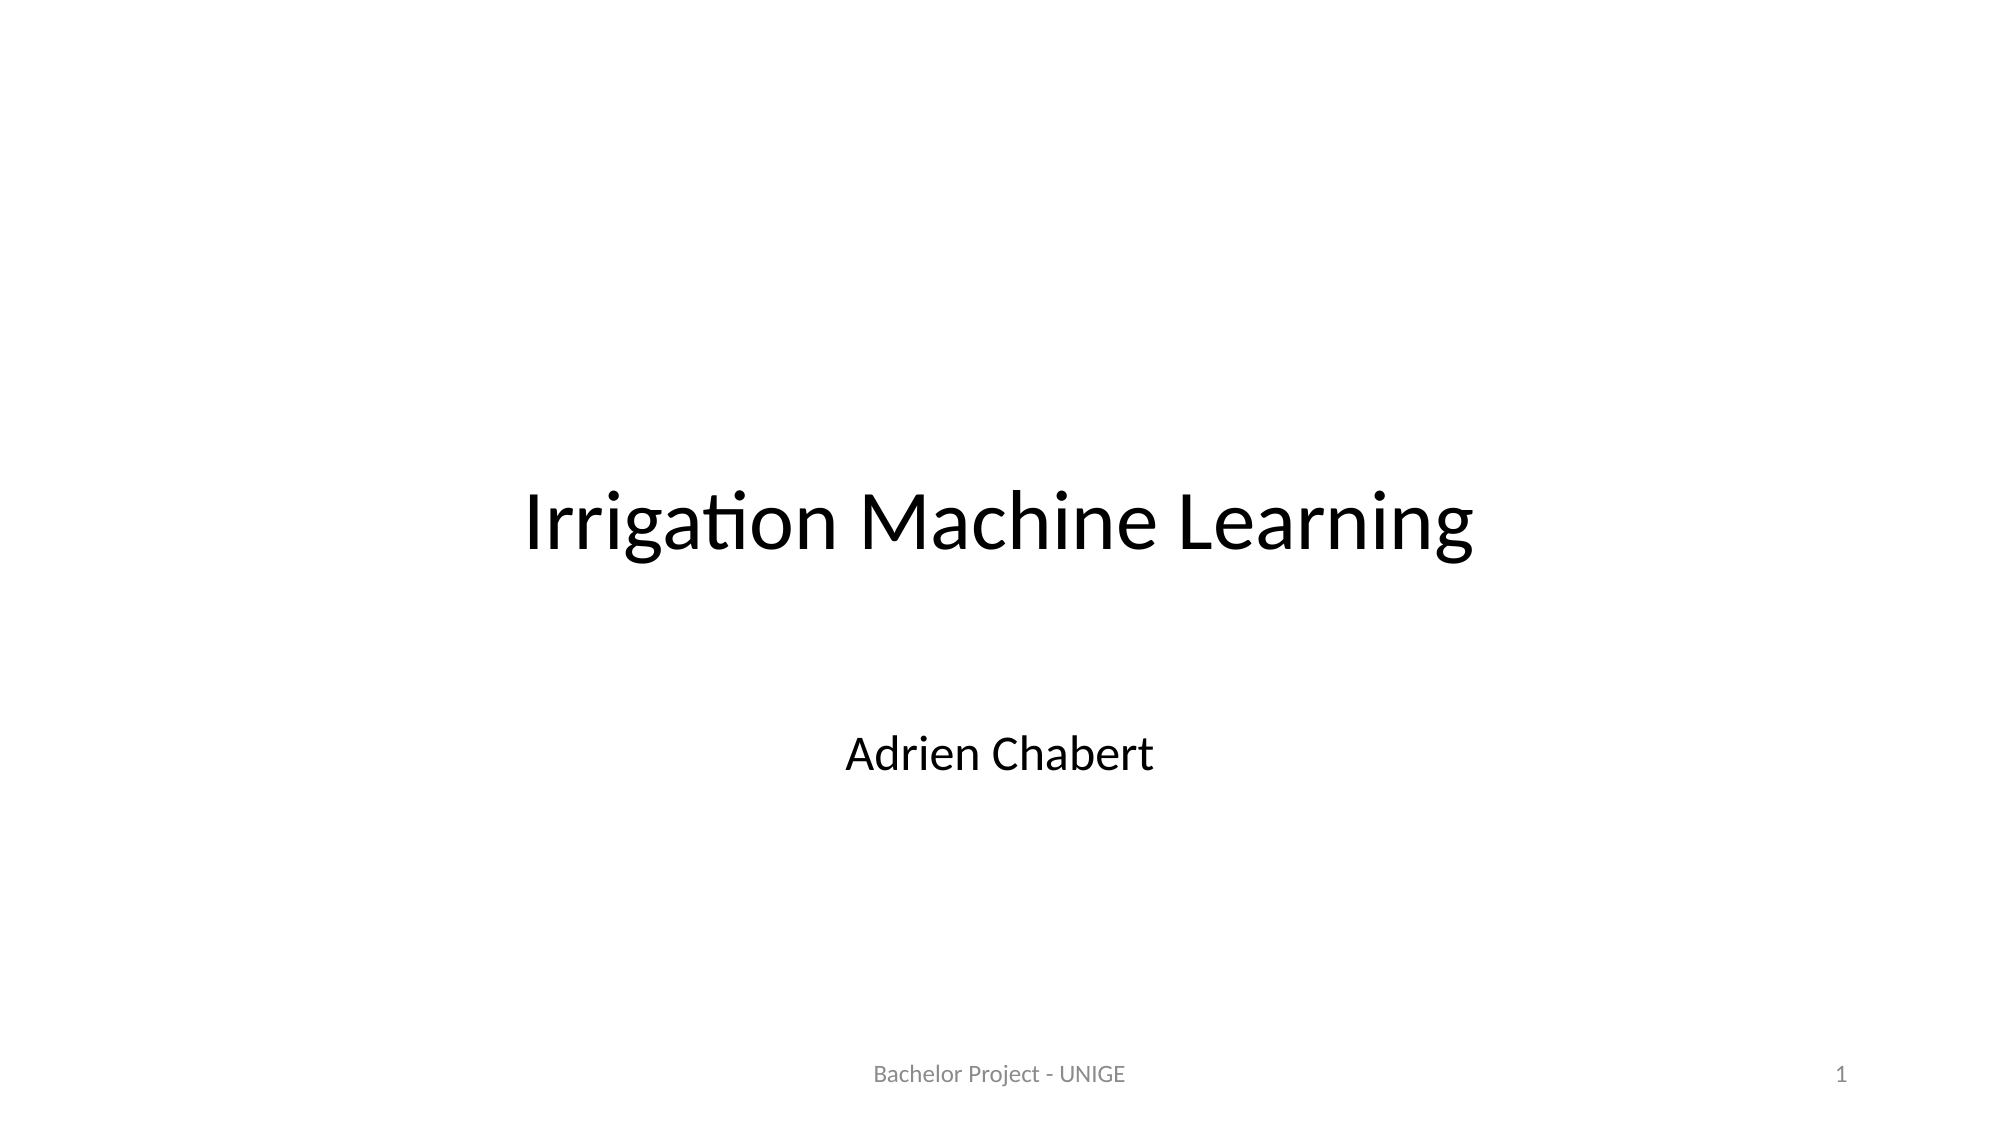

# Irrigation Machine Learning
Adrien Chabert
Bachelor Project - UNIGE
1